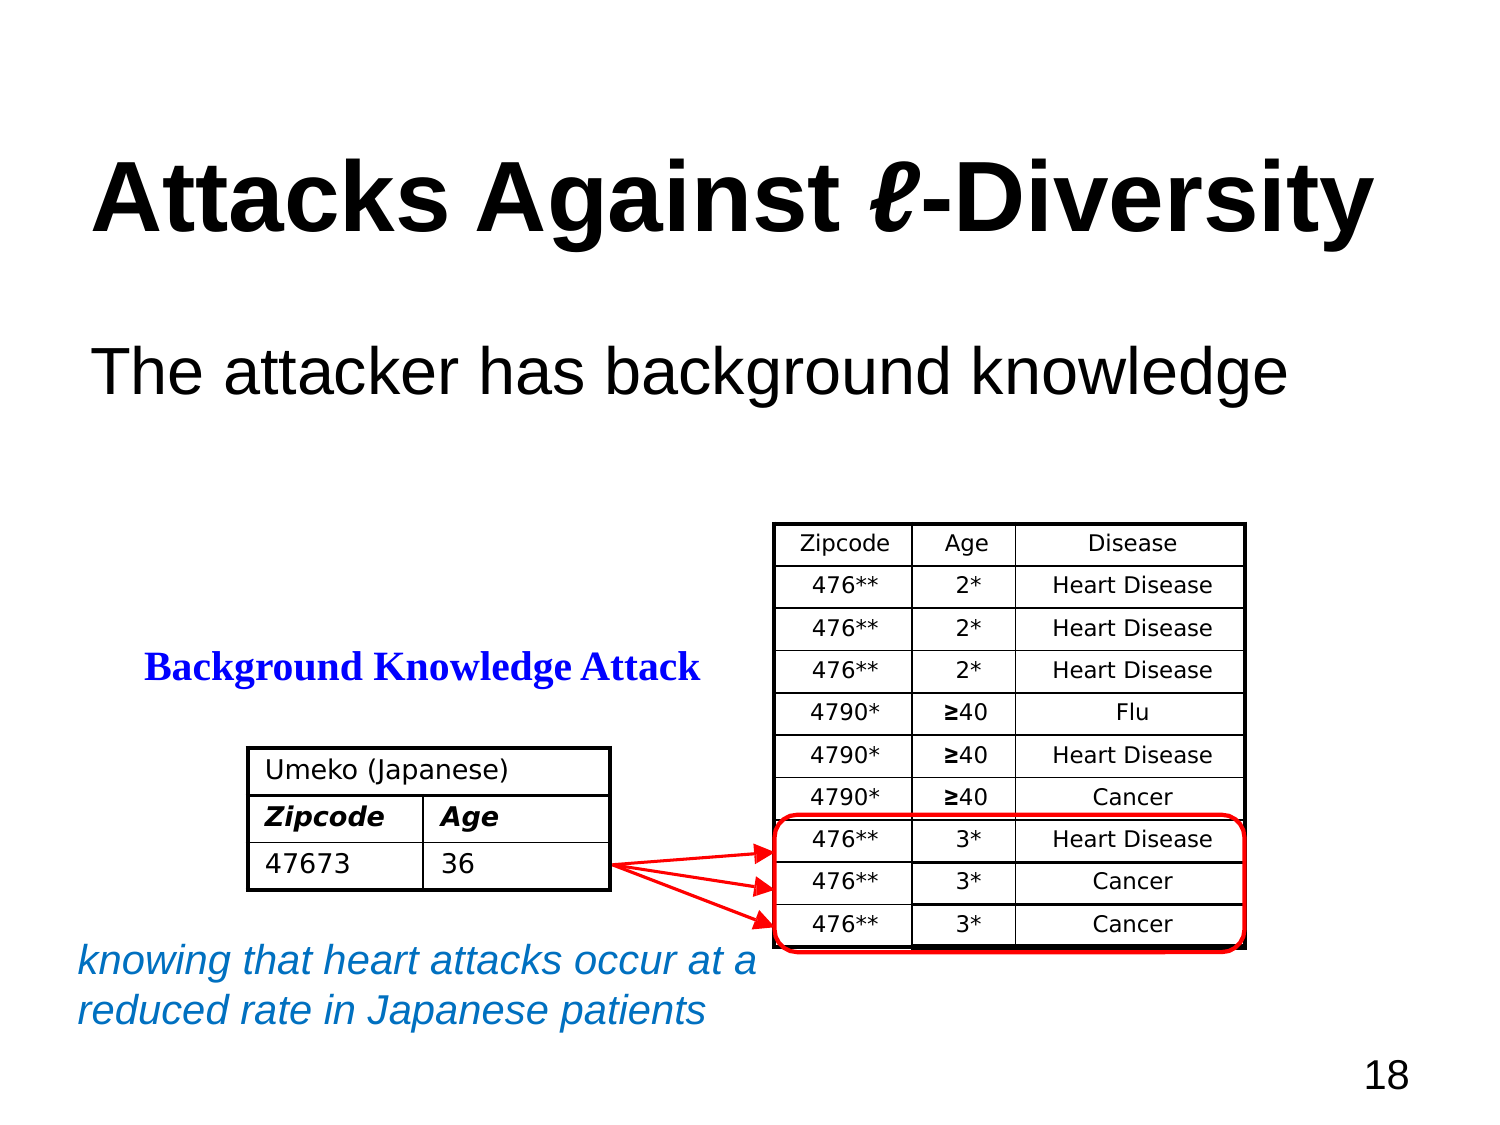

# Attacks Against ℓ-Diversity
The attacker has background knowledge
| Zipcode | Age | Disease |
| --- | --- | --- |
| 476\*\* | 2\* | Heart Disease |
| 476\*\* | 2\* | Heart Disease |
| 476\*\* | 2\* | Heart Disease |
| 4790\* | ≥40 | Flu |
| 4790\* | ≥40 | Heart Disease |
| 4790\* | ≥40 | Cancer |
| 476\*\* | 3\* | Heart Disease |
| 476\*\* | 3\* | Cancer |
| 476\*\* | 3\* | Cancer |
Background Knowledge Attack
| Umeko (Japanese) |  |
| --- | --- |
| Zipcode | Age |
| 47673 | 36 |

knowing that heart attacks occur at a reduced rate in Japanese patients
18